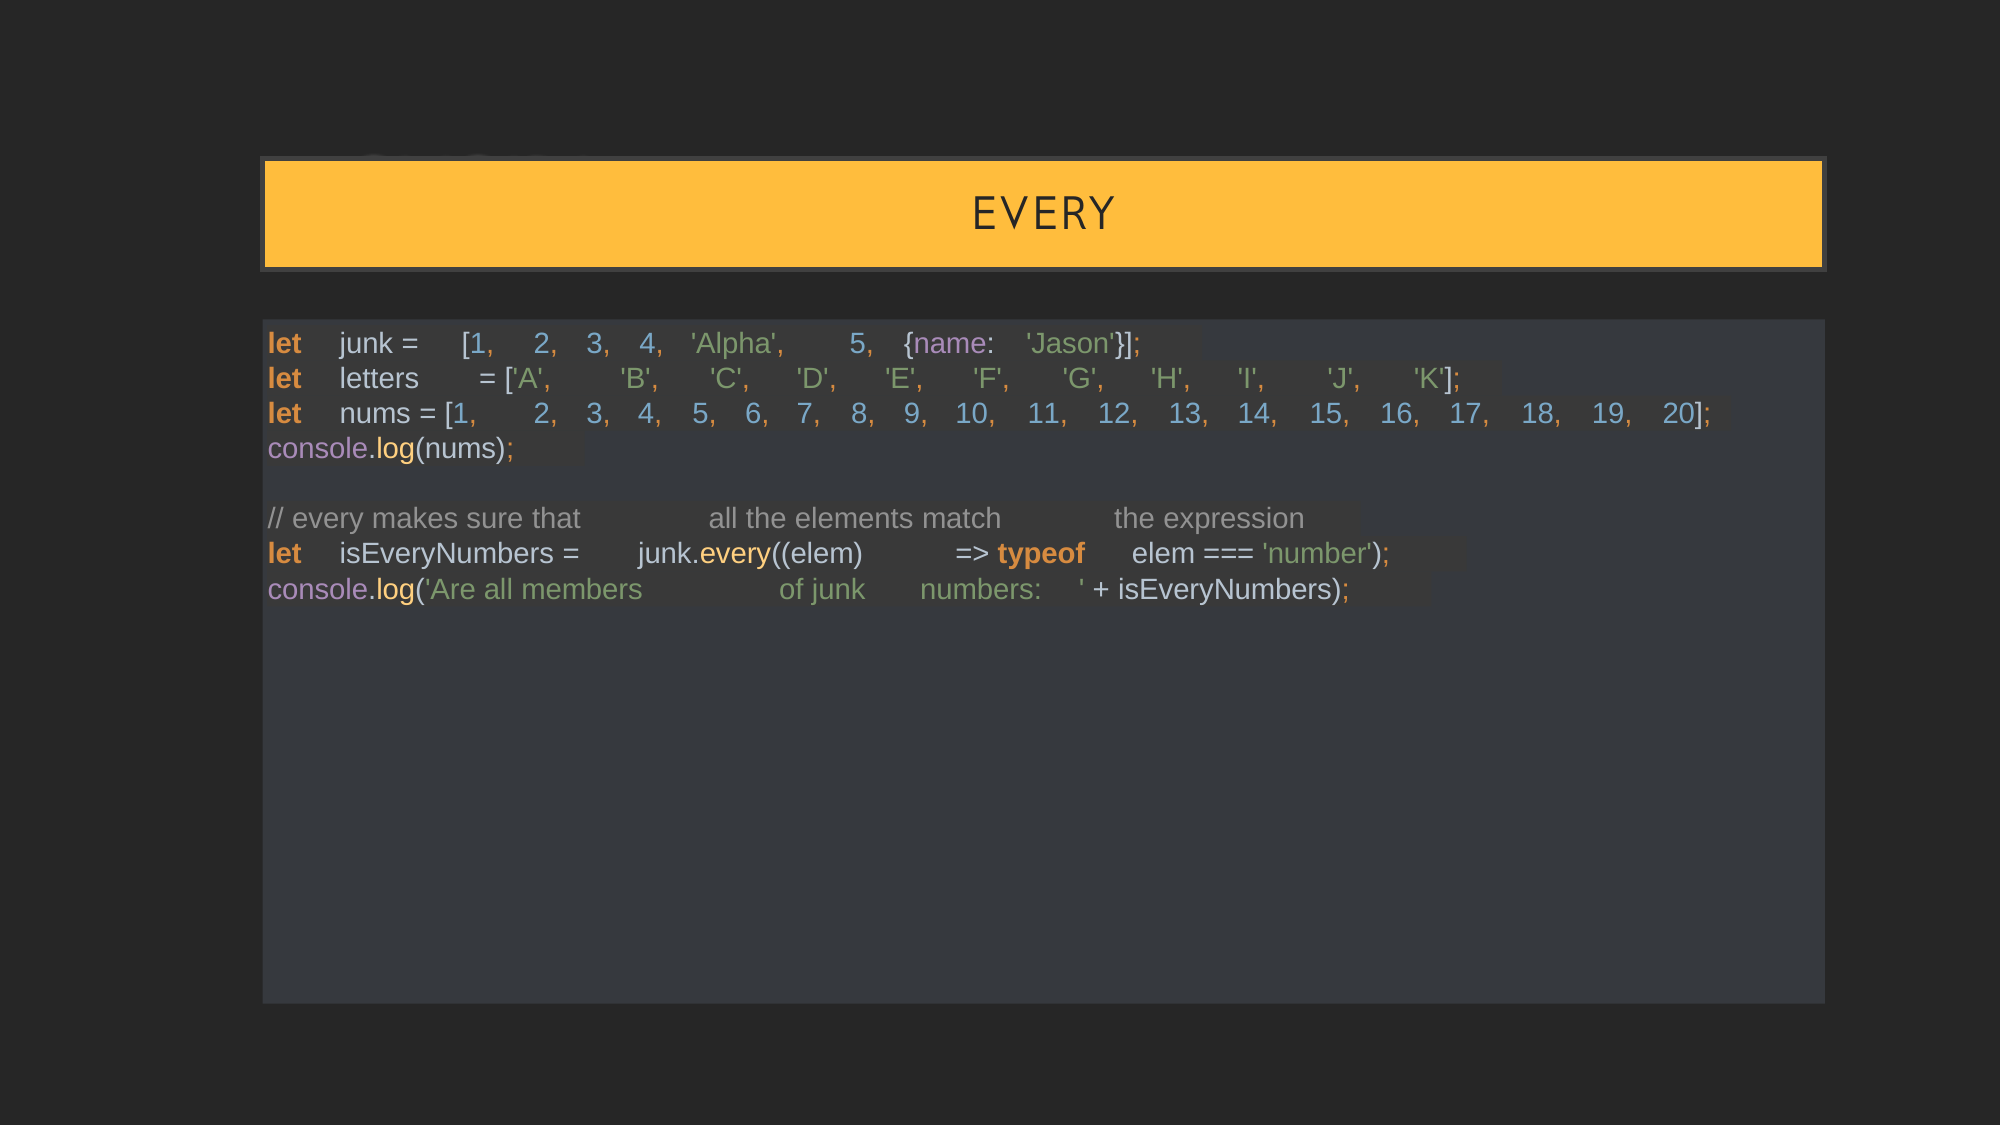

# EVERY

let	junk =
[1,	2,	3,	4,
'Alpha',
5,	{name:
'Jason'}];

let	letters
= ['A',
'B',	'C',
'D',
'E',
'F',	'G',	'H',
'I',	'J',
'K'];

let	nums = [1,	2,	3,  console.log(nums);
4,	5,	6,
7,	8,	9,
10,	11,	12,	13,
14,	15,	16,
17,	18,	19,	20];

// every makes sure that
let	isEveryNumbers =
all the elements match
the expression

junk.every((elem)
=> typeof
elem === 'number');

console.log('Are all members
of junk
numbers:
' + isEveryNumbers);